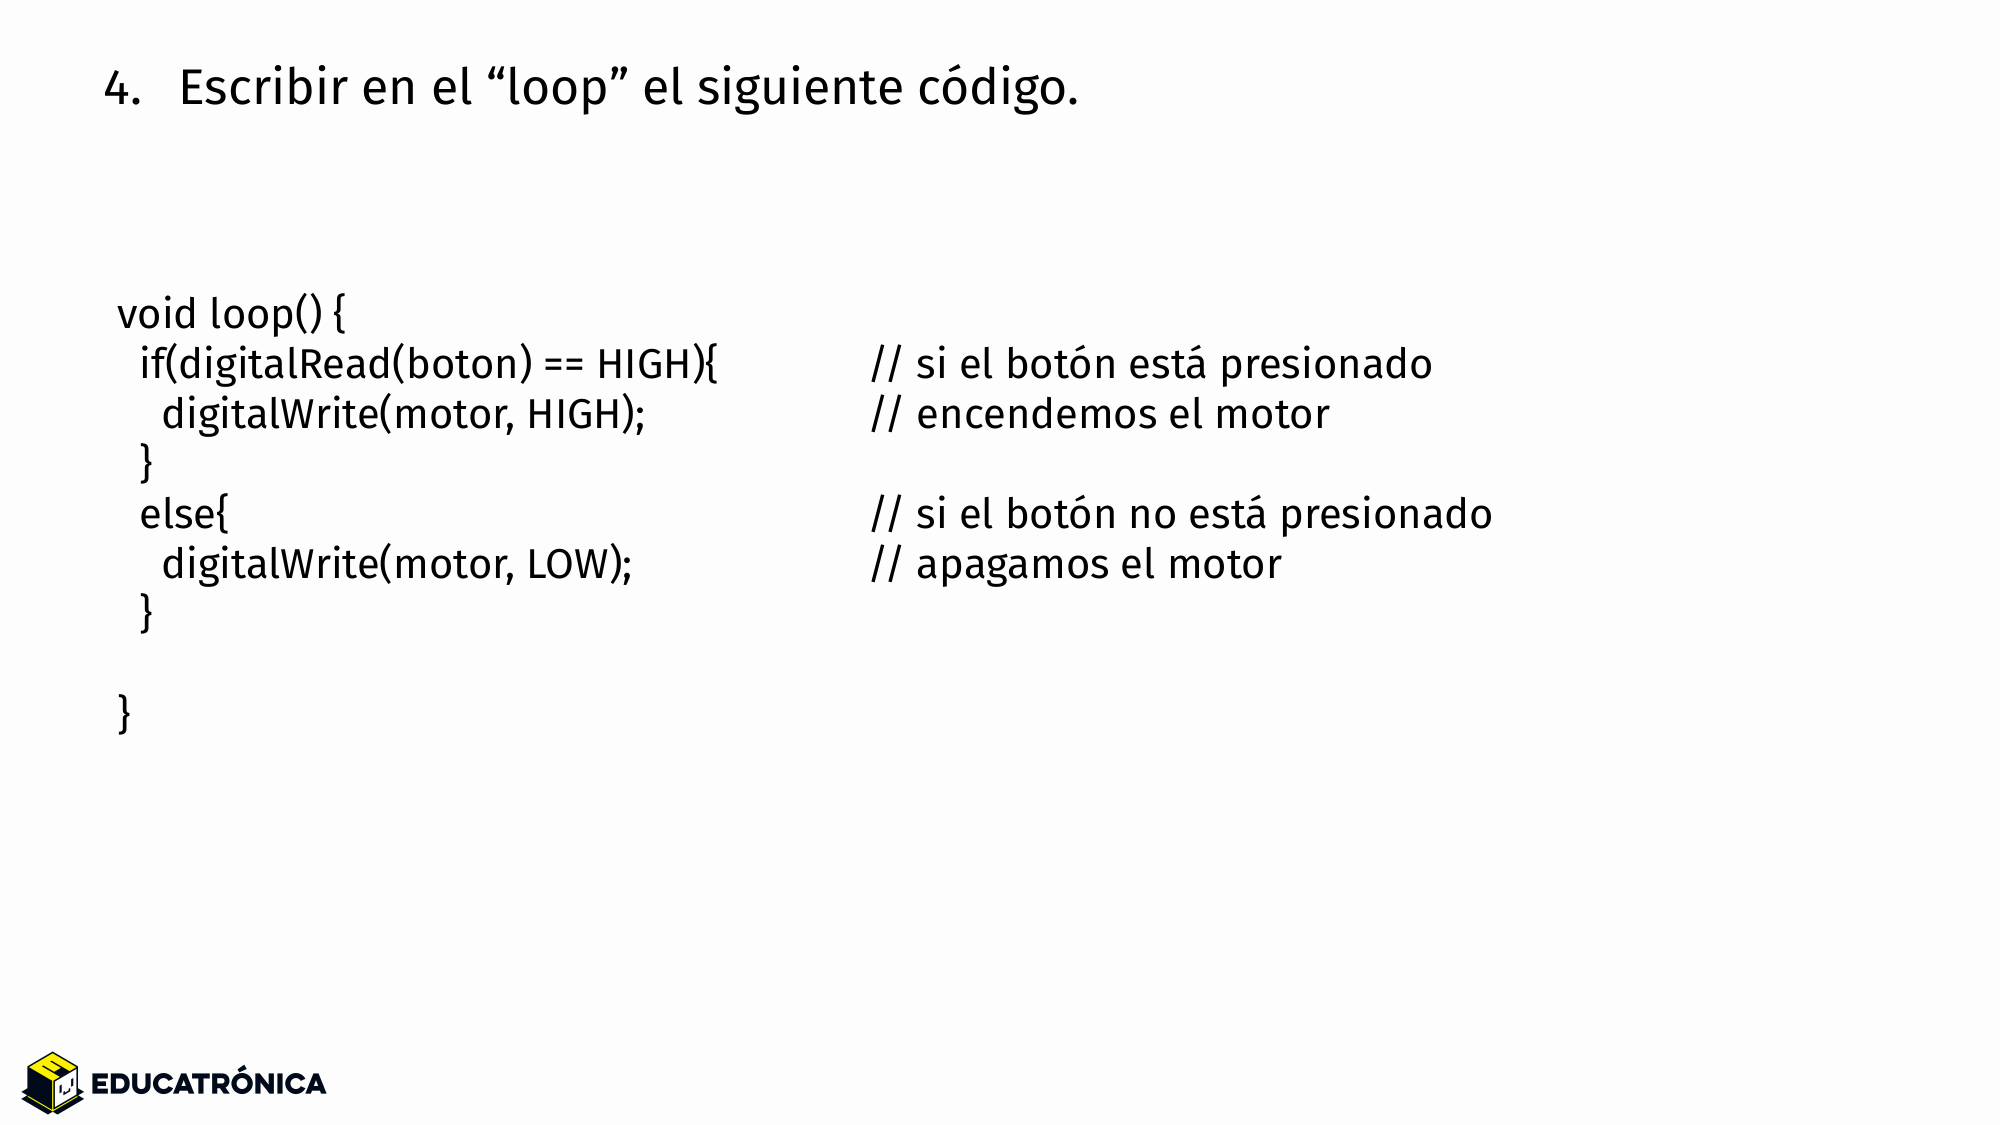

Escribir en el “loop” el siguiente código.

void loop() {
  if(digitalRead(boton) == HIGH){  	// si el botón está presionado
    digitalWrite(motor, HIGH);        	// encendemos el motor
  }
  else{                               		// si el botón no está presionado
    digitalWrite(motor, LOW);         	// apagamos el motor
  }

}